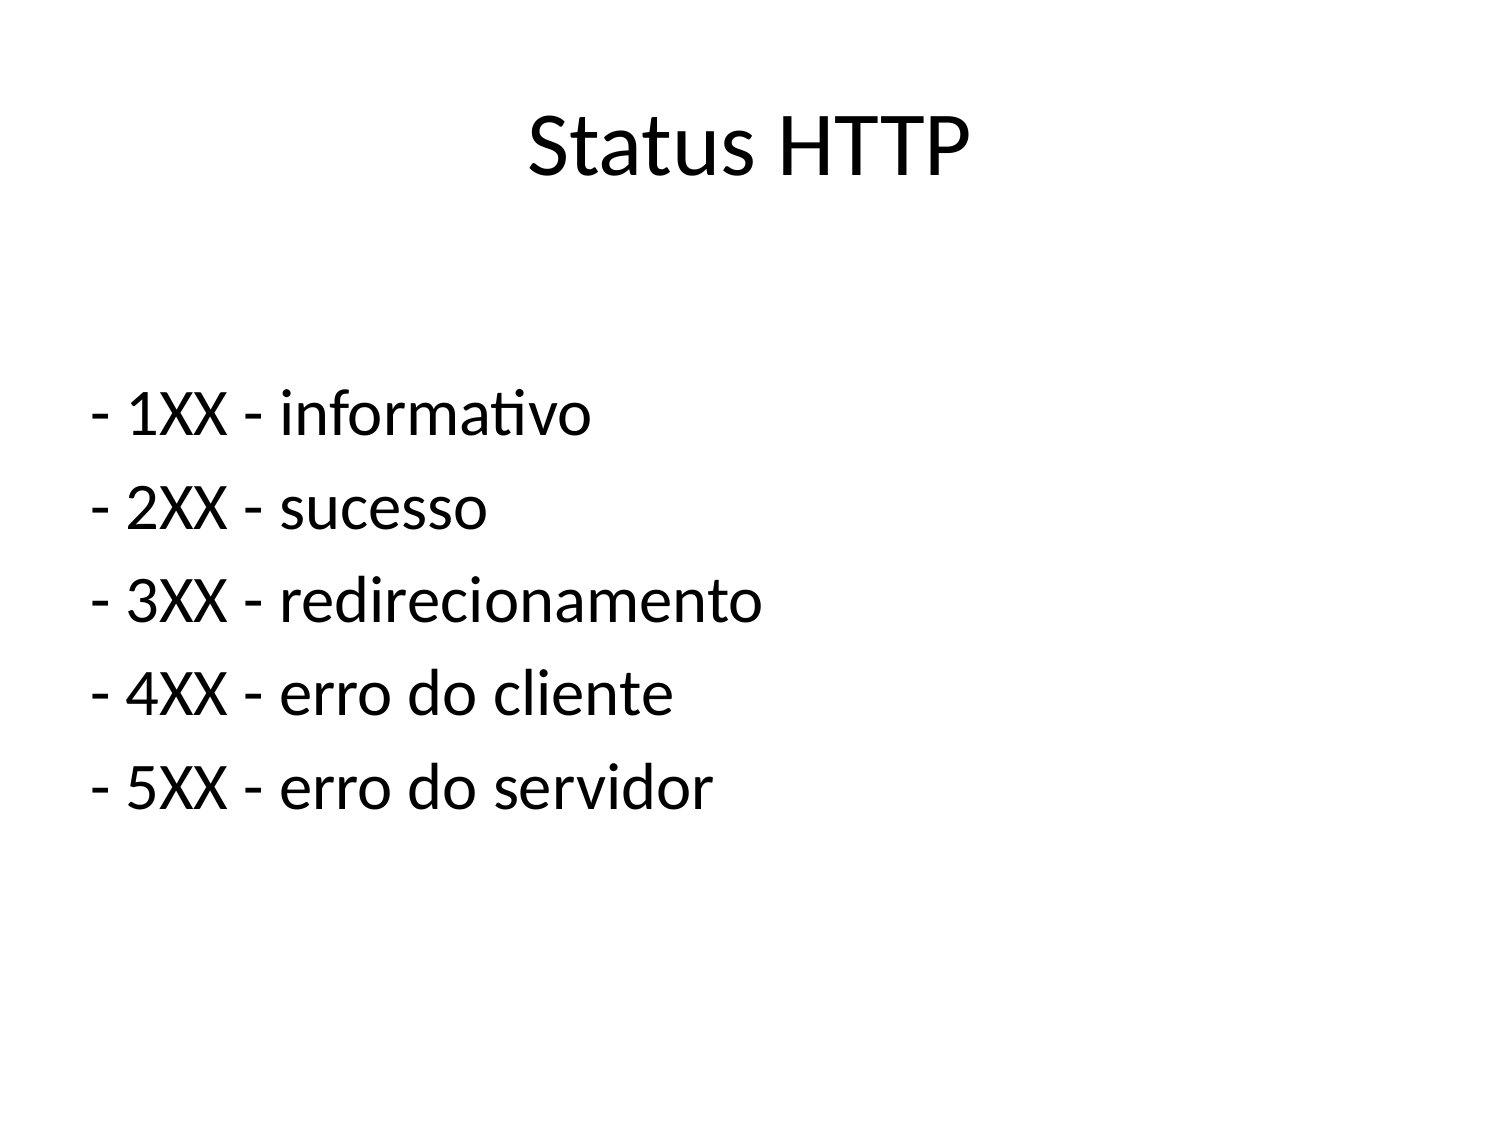

# Status HTTP
- 1XX - informativo
- 2XX - sucesso
- 3XX - redirecionamento
- 4XX - erro do cliente
- 5XX - erro do servidor